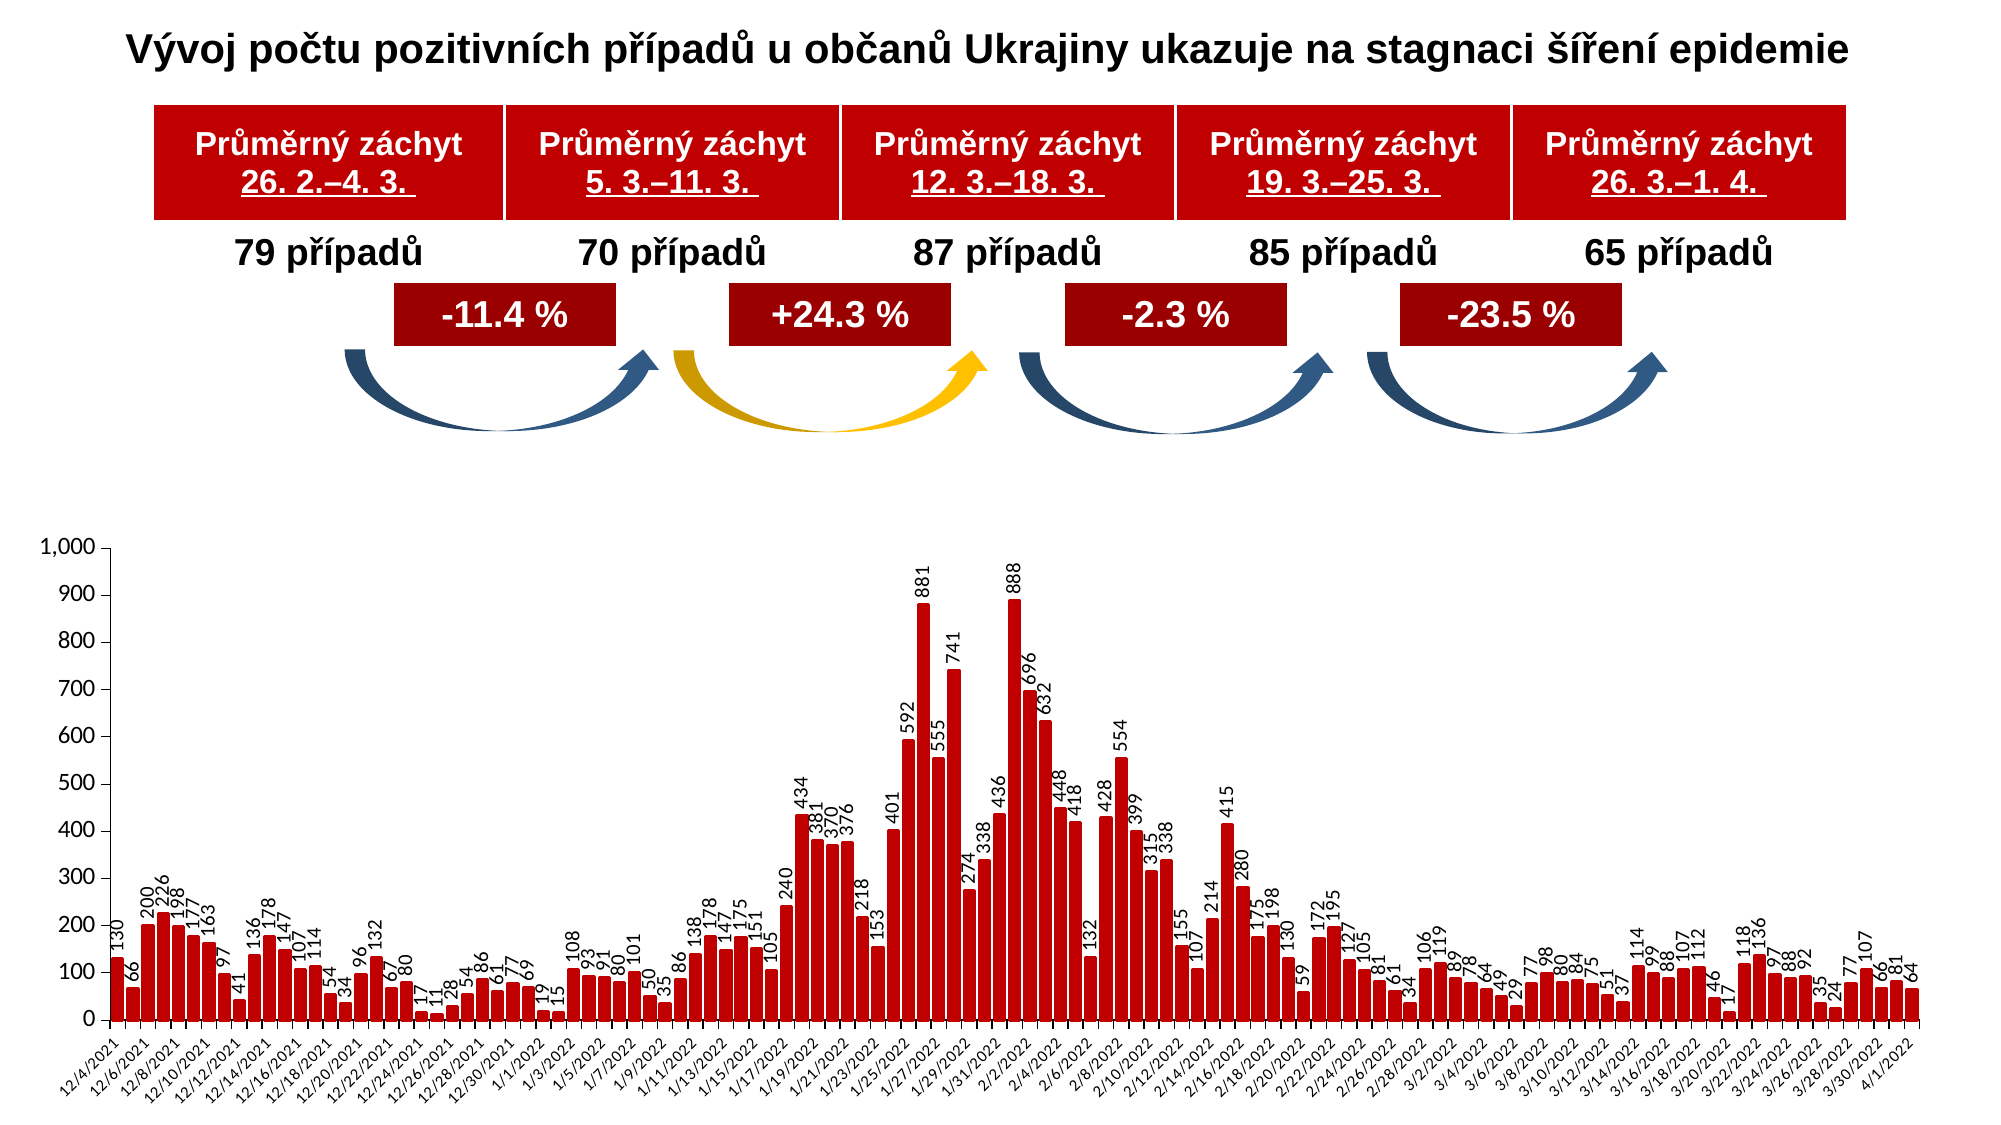

Vývoj počtu pozitivních případů u občanů Ukrajiny ukazuje na stagnaci šíření epidemie
| Průměrný záchyt |  |  | Průměrný záchyt |  |  | Průměrný záchyt |  |  | Průměrný záchyt |  |  | Průměrný záchyt |  |  |
| --- | --- | --- | --- | --- | --- | --- | --- | --- | --- | --- | --- | --- | --- | --- |
| 26. 2.–4. 3. |  |  | 5. 3.–11. 3. |  |  | 12. 3.–18. 3. |  |  | 19. 3.–25. 3. |  |  | 26. 3.–1. 4. |  |  |
| 79 případů |  |  | 70 případů |  |  | 87 případů |  |  | 85 případů |  |  | 65 případů |  |  |
|  |  | -11.4 % |  |  | +24.3 % |  |  | -2.3 % |  |  | -23.5 % |  |  |  |
|  |  |  |  |  |  |  |  |  |  |  |  |  |  |  |
|  |  |  |  |  |  |  |  |  |  |  |  |  |  |  |
|  |  |  |  |  |  |  |  |  |  |  |  |  |  |  |

### Chart

| Category |  |
|---|---|
| 44534 | 130.0 |
| 44535 | 66.0 |
| 44536 | 200.0 |
| 44537 | 226.0 |
| 44538 | 198.0 |
| 44539 | 177.0 |
| 44540 | 163.0 |
| 44541 | 97.0 |
| 44542 | 41.0 |
| 44543 | 136.0 |
| 44544 | 178.0 |
| 44545 | 147.0 |
| 44546 | 107.0 |
| 44547 | 114.0 |
| 44548 | 54.0 |
| 44549 | 34.0 |
| 44550 | 96.0 |
| 44551 | 132.0 |
| 44552 | 67.0 |
| 44553 | 80.0 |
| 44554 | 17.0 |
| 44555 | 11.0 |
| 44556 | 28.0 |
| 44557 | 54.0 |
| 44558 | 86.0 |
| 44559 | 61.0 |
| 44560 | 77.0 |
| 44561 | 69.0 |
| 44562 | 19.0 |
| 44563 | 15.0 |
| 44564 | 108.0 |
| 44565 | 93.0 |
| 44566 | 91.0 |
| 44567 | 80.0 |
| 44568 | 101.0 |
| 44569 | 50.0 |
| 44570 | 35.0 |
| 44571 | 86.0 |
| 44572 | 138.0 |
| 44573 | 178.0 |
| 44574 | 147.0 |
| 44575 | 175.0 |
| 44576 | 151.0 |
| 44577 | 105.0 |
| 44578 | 240.0 |
| 44579 | 434.0 |
| 44580 | 381.0 |
| 44581 | 370.0 |
| 44582 | 376.0 |
| 44583 | 218.0 |
| 44584 | 153.0 |
| 44585 | 401.0 |
| 44586 | 592.0 |
| 44587 | 881.0 |
| 44588 | 555.0 |
| 44589 | 741.0 |
| 44590 | 274.0 |
| 44591 | 338.0 |
| 44592 | 436.0 |
| 44593 | 888.0 |
| 44594 | 696.0 |
| 44595 | 632.0 |
| 44596 | 448.0 |
| 44597 | 418.0 |
| 44598 | 132.0 |
| 44599 | 428.0 |
| 44600 | 554.0 |
| 44601 | 399.0 |
| 44602 | 315.0 |
| 44603 | 338.0 |
| 44604 | 155.0 |
| 44605 | 107.0 |
| 44606 | 214.0 |
| 44607 | 415.0 |
| 44608 | 280.0 |
| 44609 | 175.0 |
| 44610 | 198.0 |
| 44611 | 130.0 |
| 44612 | 59.0 |
| 44613 | 172.0 |
| 44614 | 195.0 |
| 44615 | 127.0 |
| 44616 | 105.0 |
| 44617 | 81.0 |
| 44618 | 61.0 |
| 44619 | 34.0 |
| 44620 | 106.0 |
| 44621 | 119.0 |
| 44622 | 89.0 |
| 44623 | 78.0 |
| 44624 | 64.0 |
| 44625 | 49.0 |
| 44626 | 29.0 |
| 44627 | 77.0 |
| 44628 | 98.0 |
| 44629 | 80.0 |
| 44630 | 84.0 |
| 44631 | 75.0 |
| 44632 | 51.0 |
| 44633 | 37.0 |
| 44634 | 114.0 |
| 44635 | 99.0 |
| 44636 | 88.0 |
| 44637 | 107.0 |
| 44638 | 112.0 |
| 44639 | 46.0 |
| 44640 | 17.0 |
| 44641 | 118.0 |
| 44642 | 136.0 |
| 44643 | 97.0 |
| 44644 | 88.0 |
| 44645 | 92.0 |
| 44646 | 35.0 |
| 44647 | 24.0 |
| 44648 | 77.0 |
| 44649 | 107.0 |
| 44650 | 66.0 |
| 44651 | 81.0 |
| 44652 | 64.0 |
|  | None |
|  | None |
|  | None |
|  | None |
|  | None |
|  | None |
|  | None |
|  | None |
|  | None |
|  | None |
|  | None |
|  | None |
|  | None |
|  | None |
|  | None |
|  | None |
|  | None |
|  | None |
|  | None |
|  | None |
|  | None |
|  | None |
|  | None |
|  | None |
|  | None |
|  | None |
|  | None |
|  | None |
|  | None |
|  | None |
|  | None |
|  | None |
|  | None |
|  | None |
|  | None |
|  | None |
|  | None |
|  | None |
|  | None |
|  | None |
|  | None |
|  | None |
|  | None |
|  | None |
|  | None |
|  | None |
|  | None |
|  | None |
|  | None |
|  | None |
|  | None |
|  | None |
|  | None |
|  | None |
|  | None |
|  | None |
|  | None |
|  | None |
|  | None |
|  | None |
|  | None |
|  | None |
|  | None |
|  | None |
|  | None |
|  | None |
|  | None |
|  | None |
|  | None |
|  | None |
|  | None |
|  | None |
|  | None |
|  | None |
|  | None |
|  | None |
|  | None |
|  | None |
|  | None |
|  | None |
|  | None |
|  | None |
|  | None |
|  | None |
|  | None |
|  | None |
|  | None |
|  | None |
|  | None |
|  | None |
|  | None |
|  | None |
|  | None |
|  | None |
|  | None |
|  | None |
|  | None |
|  | None |
|  | None |
|  | None |
|  | None |
|  | None |
|  | None |
|  | None |
|  | None |
|  | None |
|  | None |
|  | None |
|  | None |
|  | None |
|  | None |
|  | None |
|  | None |
|  | None |
|  | None |